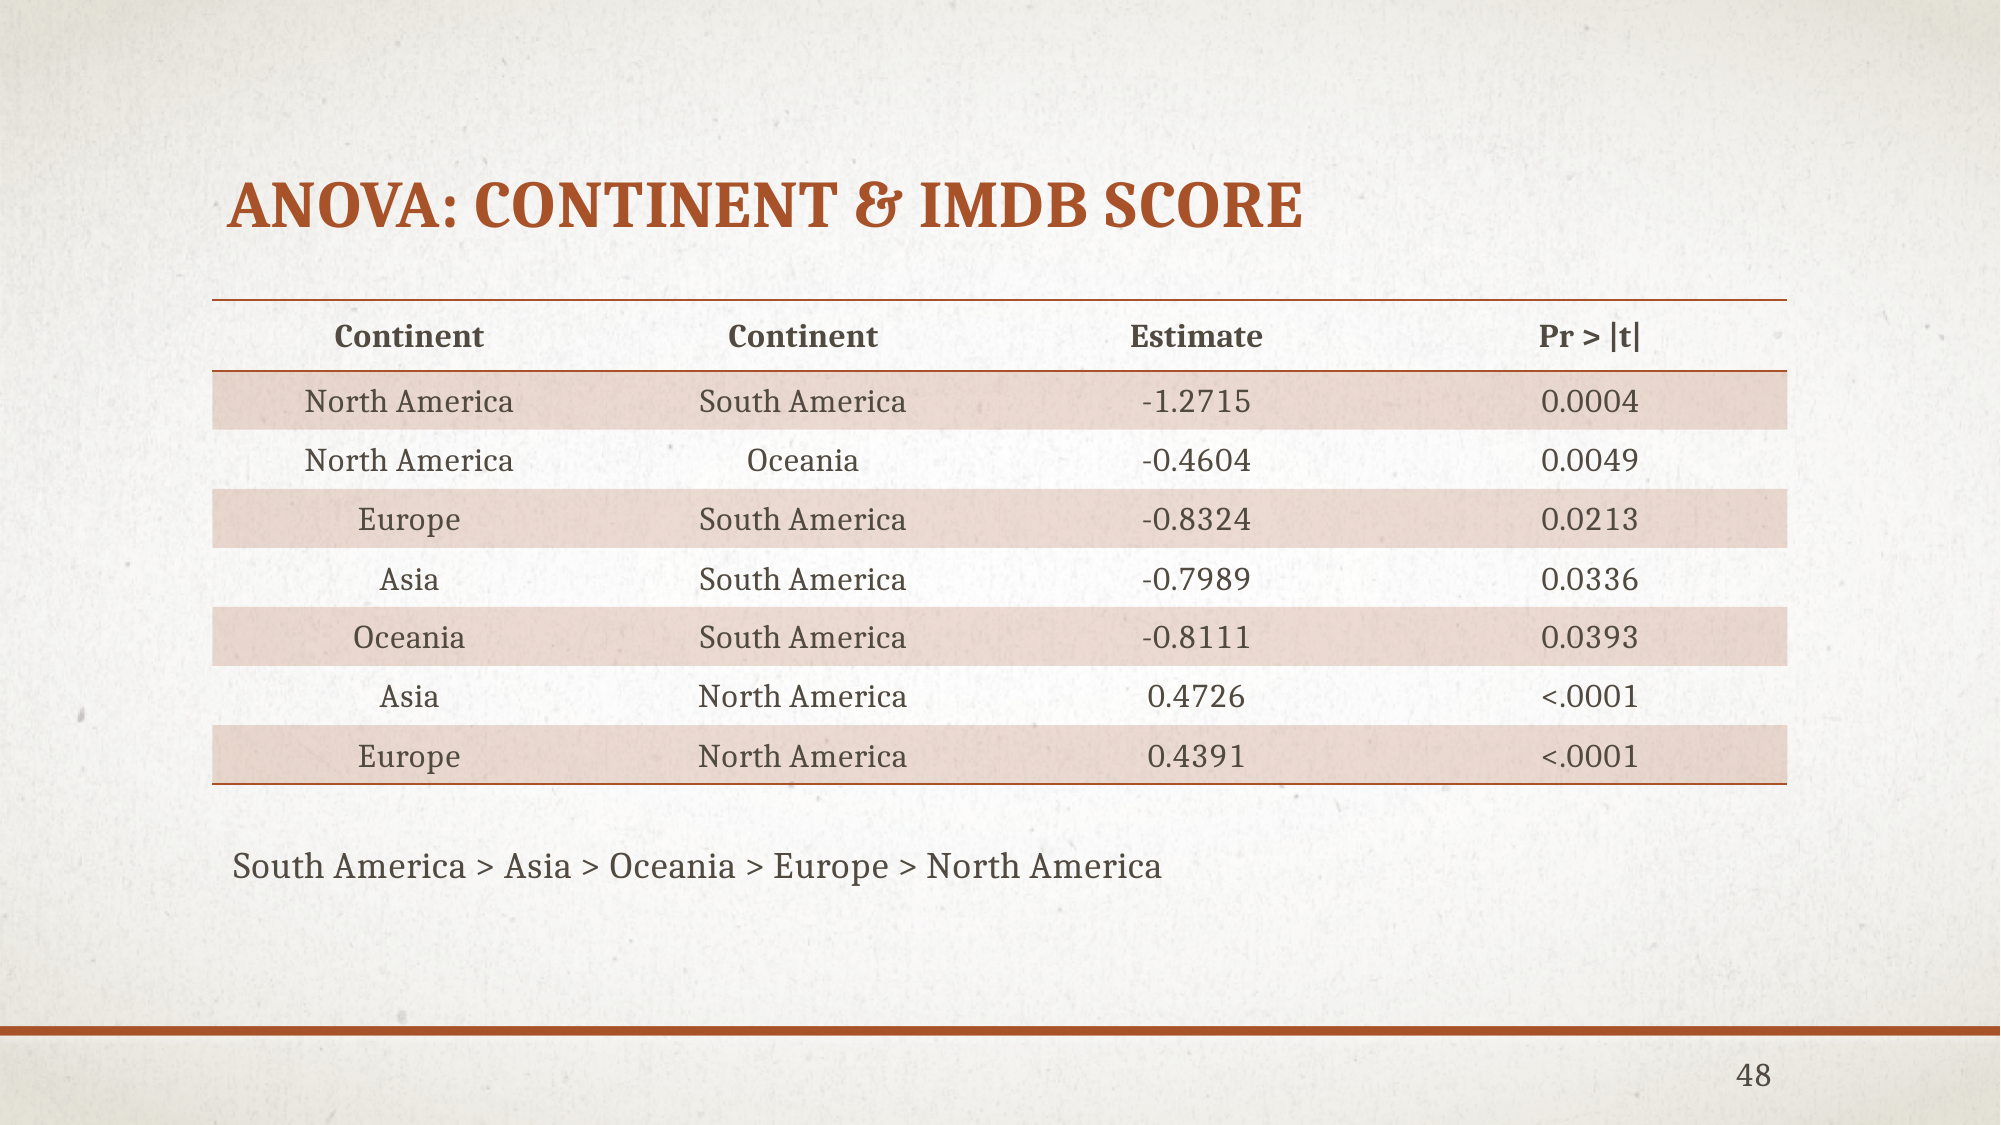

# ANOVA: Continent & IMDB Score
| Continent | Continent | Estimate | Pr > |t| |
| --- | --- | --- | --- |
| North America | South America | -1.2715 | 0.0004 |
| North America | Oceania | -0.4604 | 0.0049 |
| Europe | South America | -0.8324 | 0.0213 |
| Asia | South America | -0.7989 | 0.0336 |
| Oceania | South America | -0.8111 | 0.0393 |
| Asia | North America | 0.4726 | <.0001 |
| Europe | North America | 0.4391 | <.0001 |
South America > Asia > Oceania > Europe > North America
48